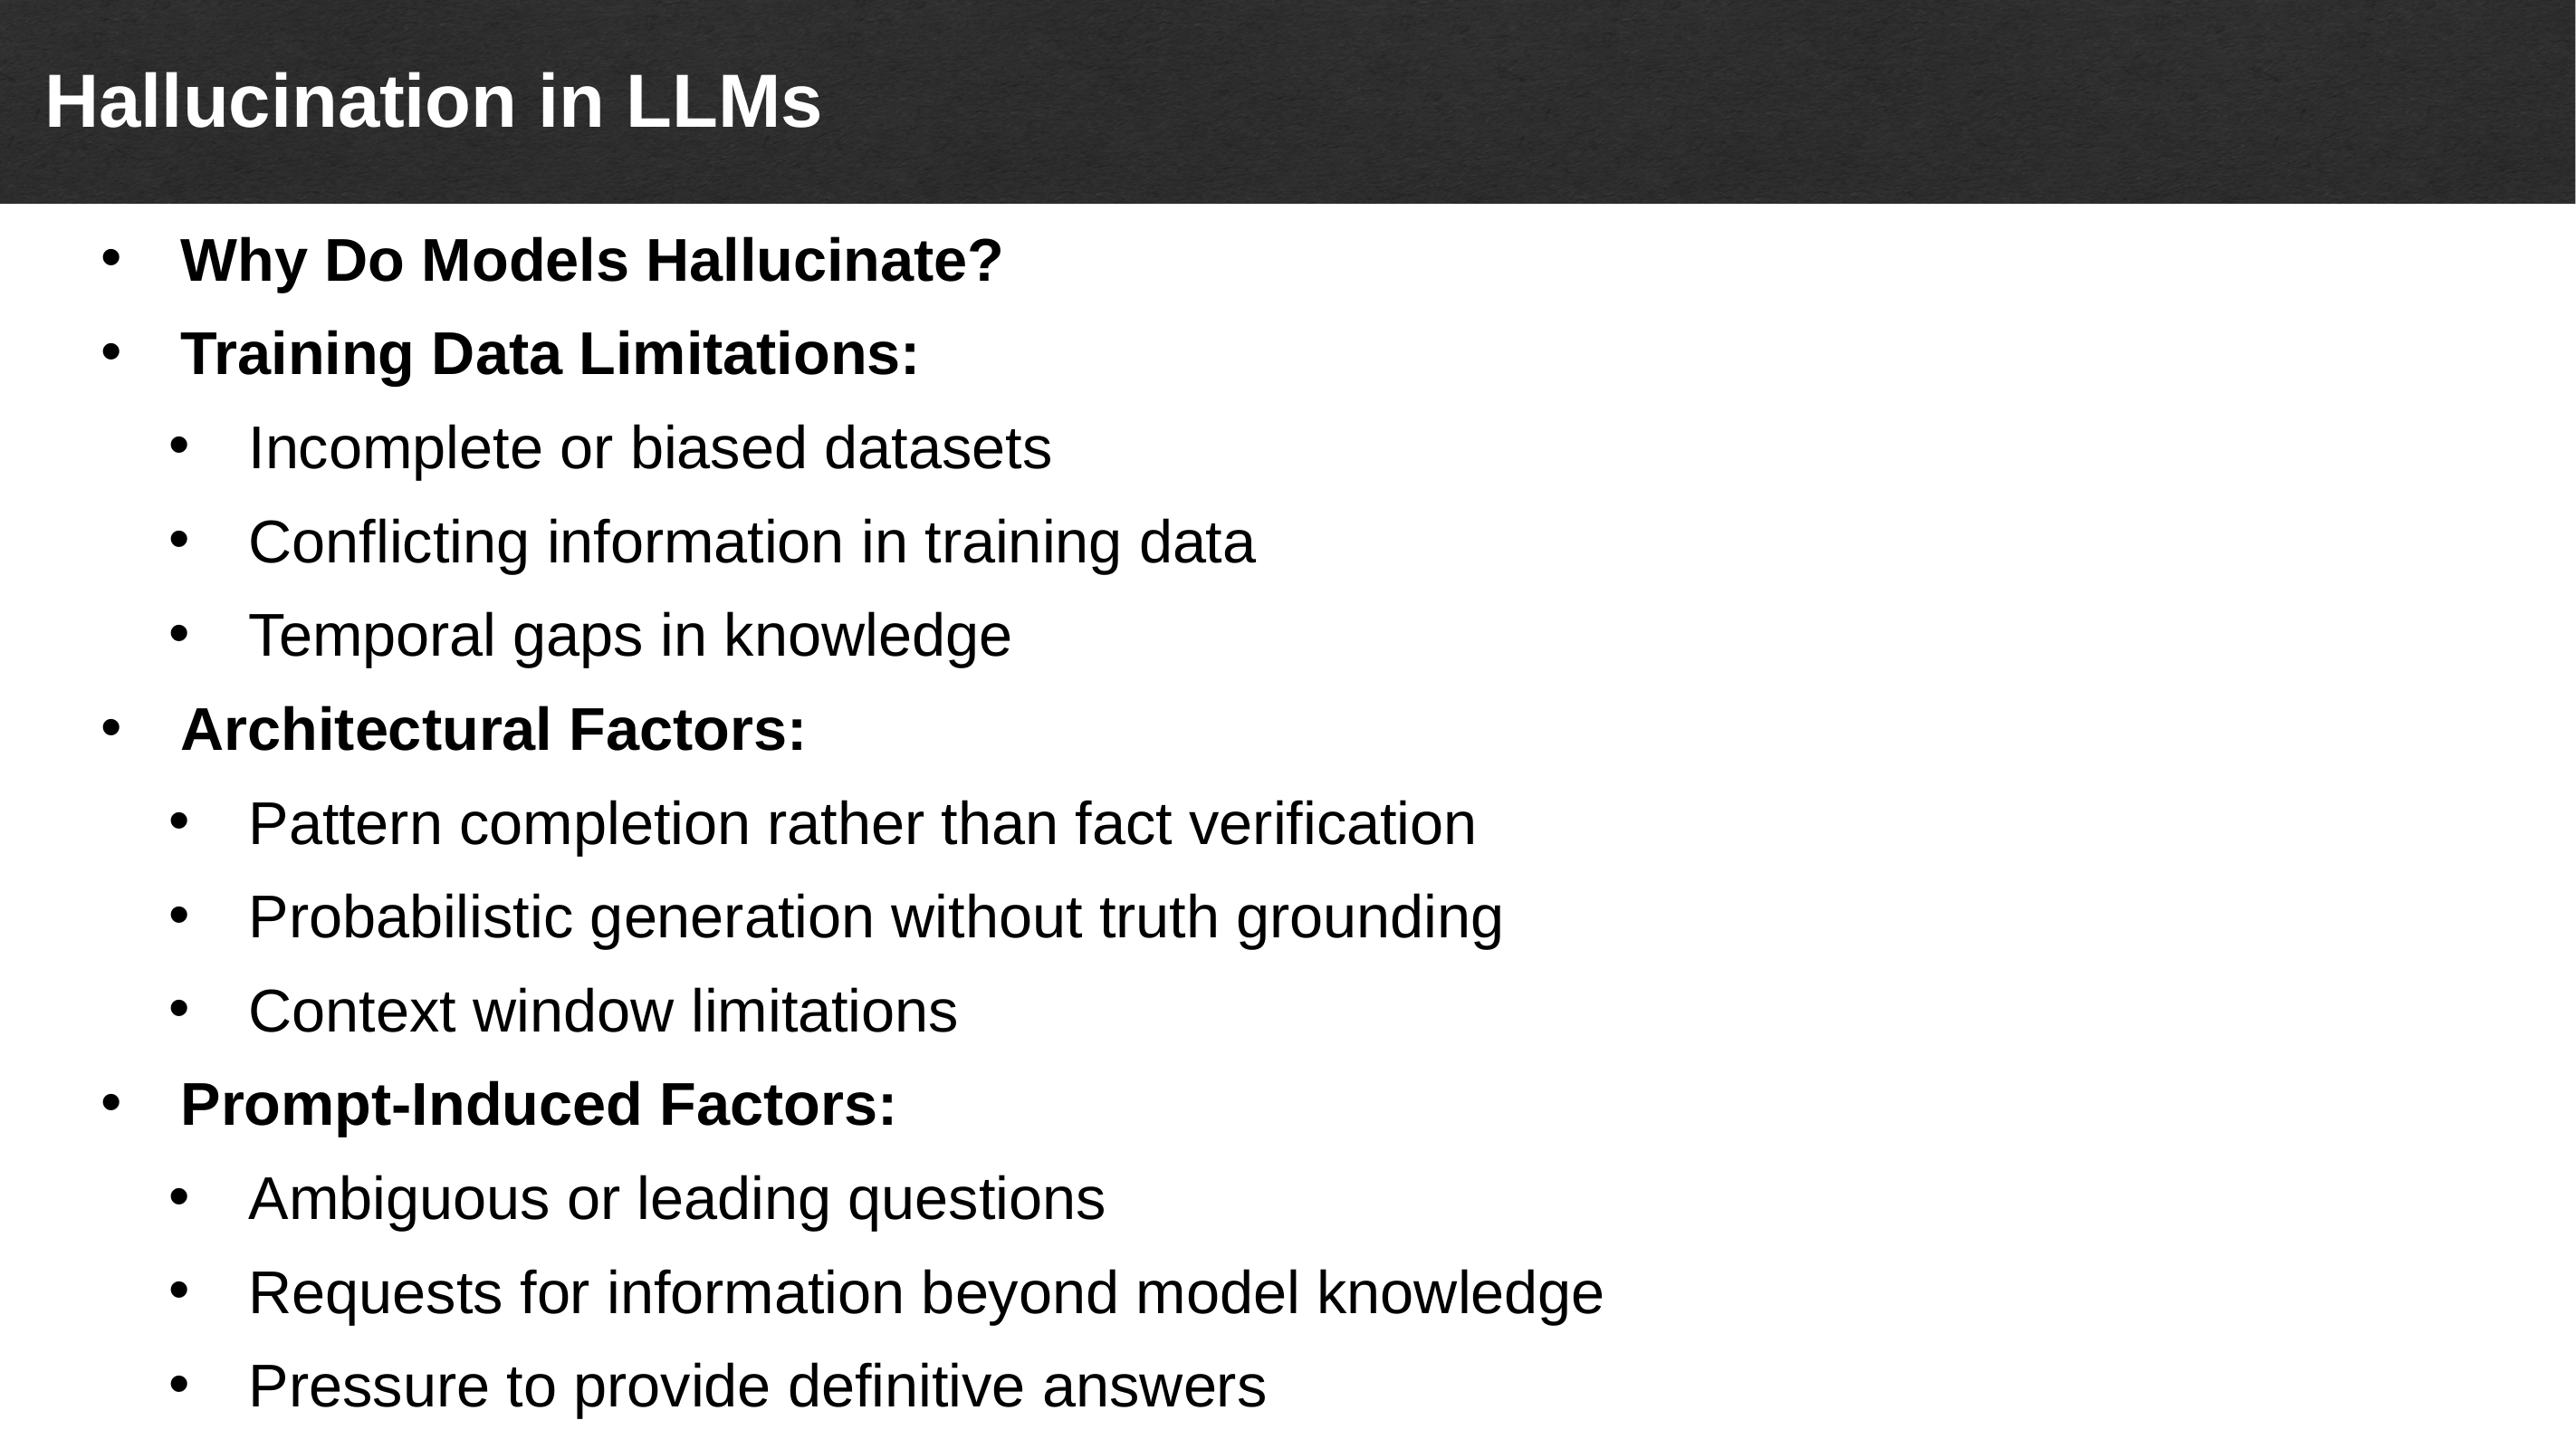

Hallucination in LLMs
Why Do Models Hallucinate?
Training Data Limitations:
Incomplete or biased datasets
Conflicting information in training data
Temporal gaps in knowledge
Architectural Factors:
Pattern completion rather than fact verification
Probabilistic generation without truth grounding
Context window limitations
Prompt-Induced Factors:
Ambiguous or leading questions
Requests for information beyond model knowledge
Pressure to provide definitive answers